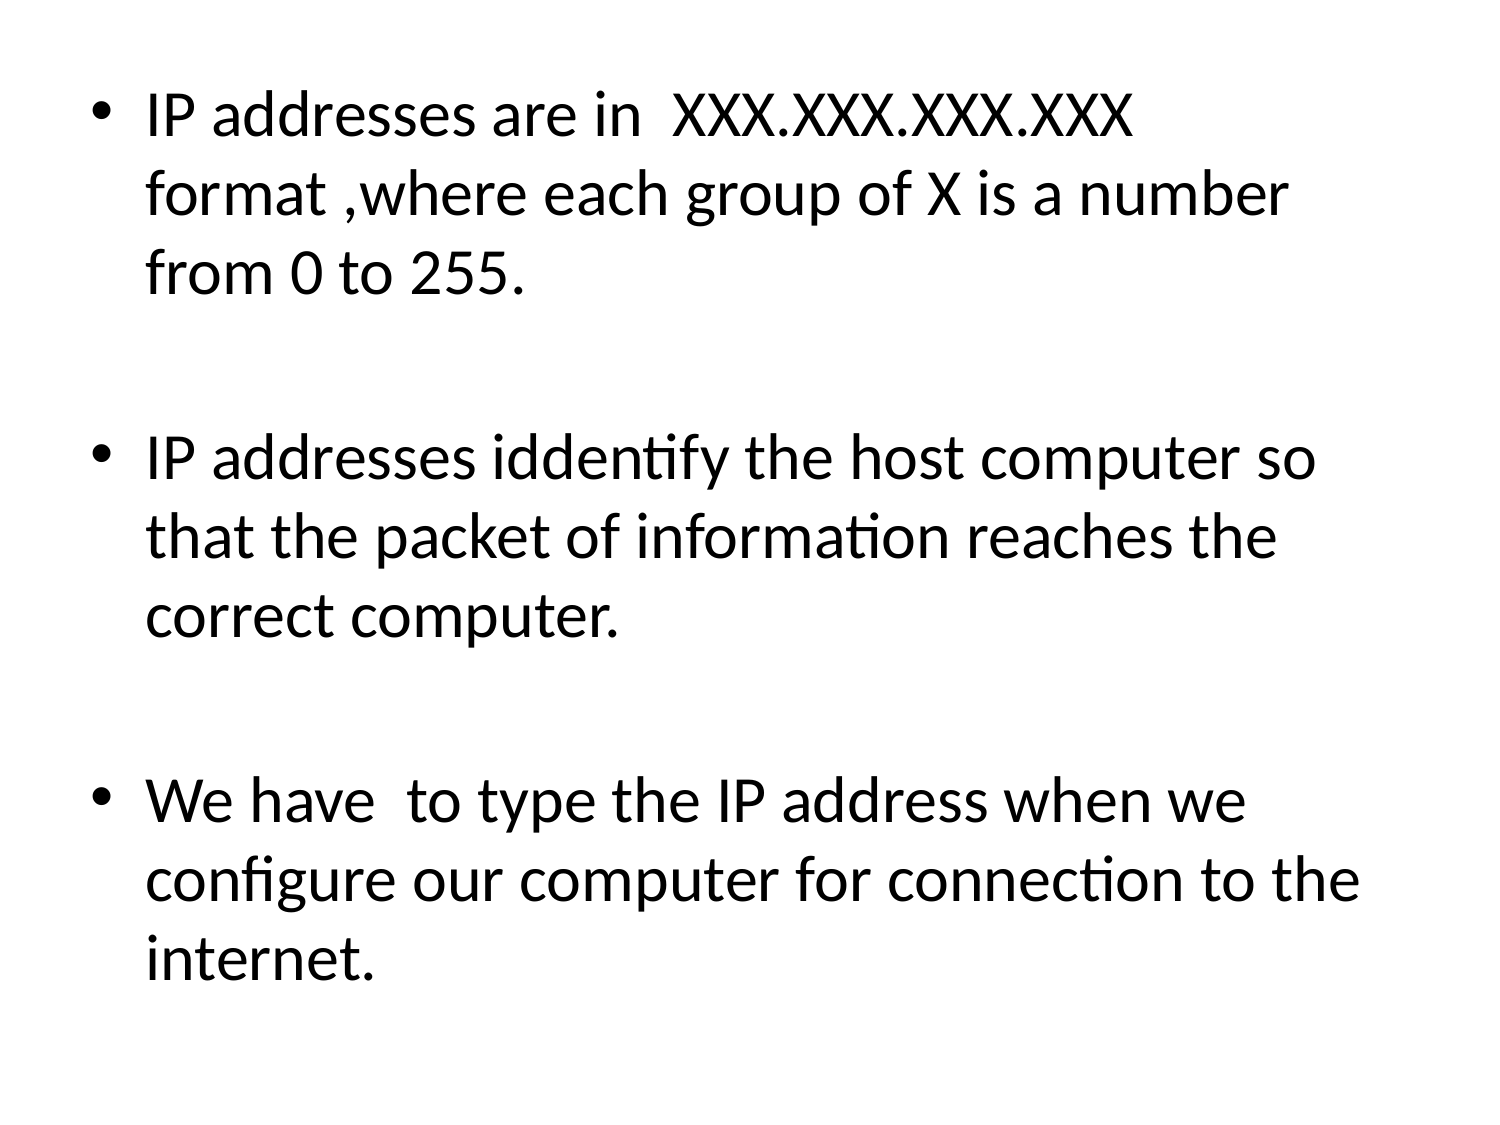

IP addresses are in  XXX.XXX.XXX.XXX format ,where each group of X is a number from 0 to 255.

IP addresses iddentify the host computer so that the packet of information reaches the correct computer.

We have  to type the IP address when we configure our computer for connection to the internet.